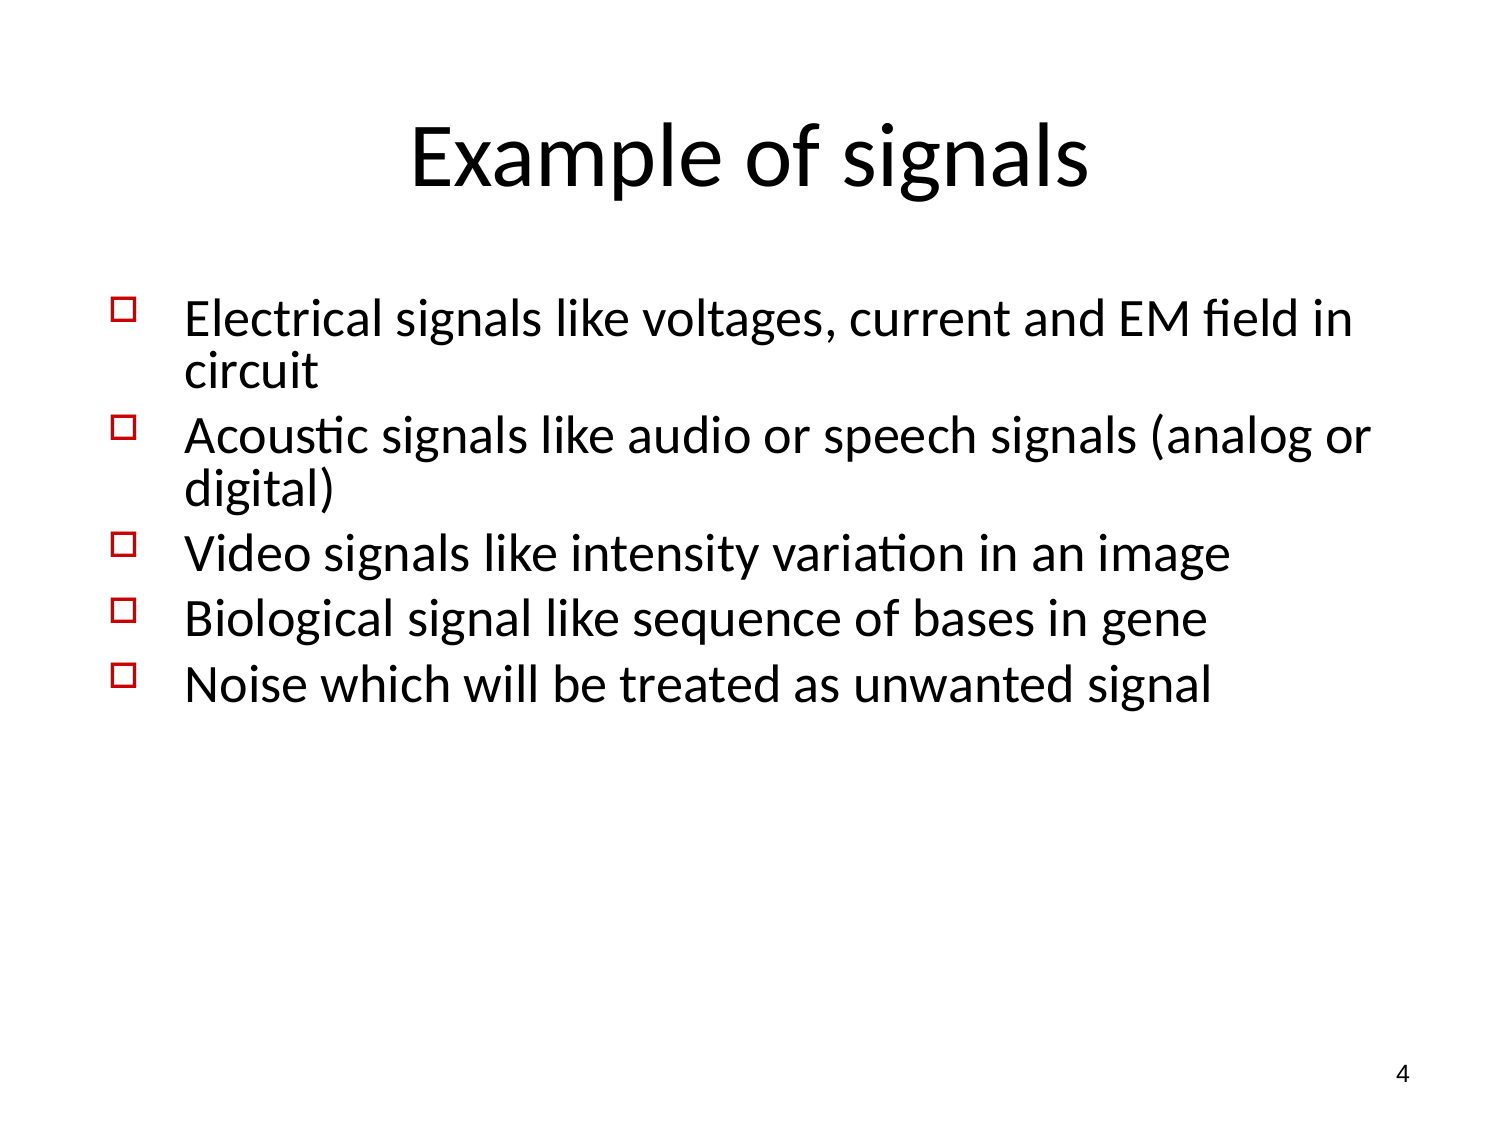

Example of signals
Electrical signals like voltages, current and EM field in circuit
Acoustic signals like audio or speech signals (analog or digital)
Video signals like intensity variation in an image
Biological signal like sequence of bases in gene
Noise which will be treated as unwanted signal

4